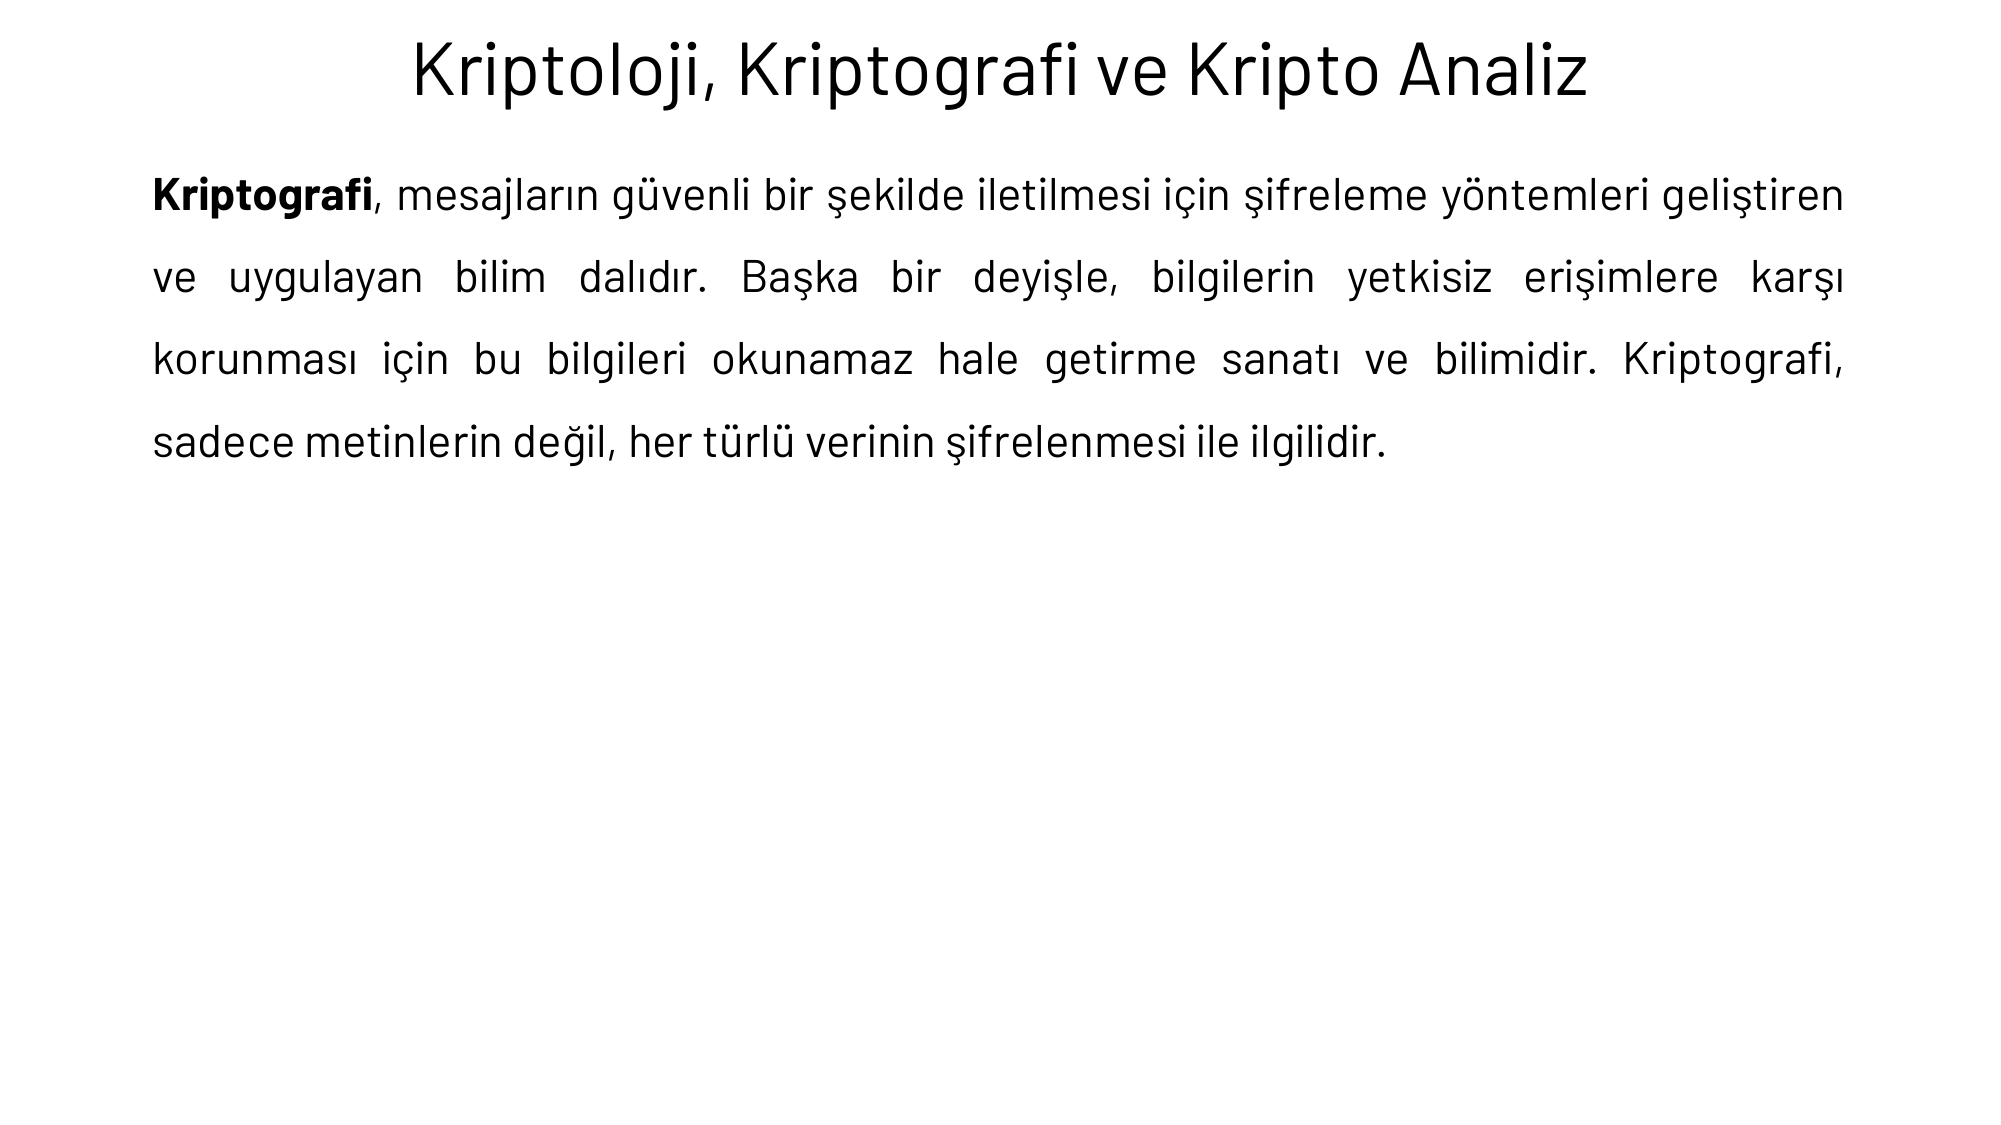

# Kriptoloji, Kriptografi ve Kripto Analiz
Kriptografi, mesajların güvenli bir şekilde iletilmesi için şifreleme yöntemleri geliştiren ve uygulayan bilim dalıdır. Başka bir deyişle, bilgilerin yetkisiz erişimlere karşı korunması için bu bilgileri okunamaz hale getirme sanatı ve bilimidir. Kriptografi, sadece metinlerin değil, her türlü verinin şifrelenmesi ile ilgilidir.